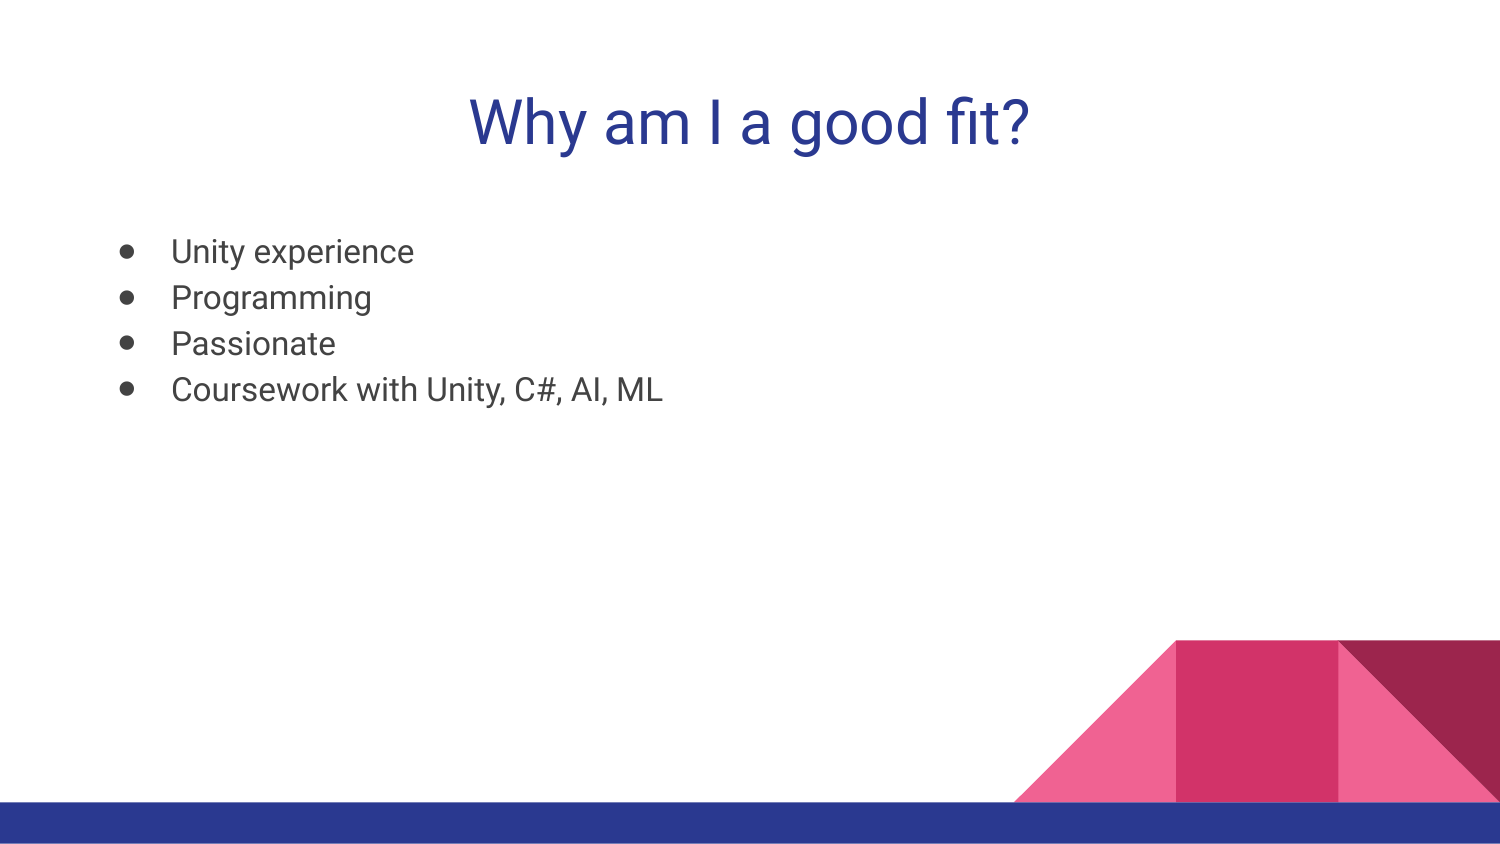

# Why am I a good fit?
Unity experience
Programming
Passionate
Coursework with Unity, C#, AI, ML